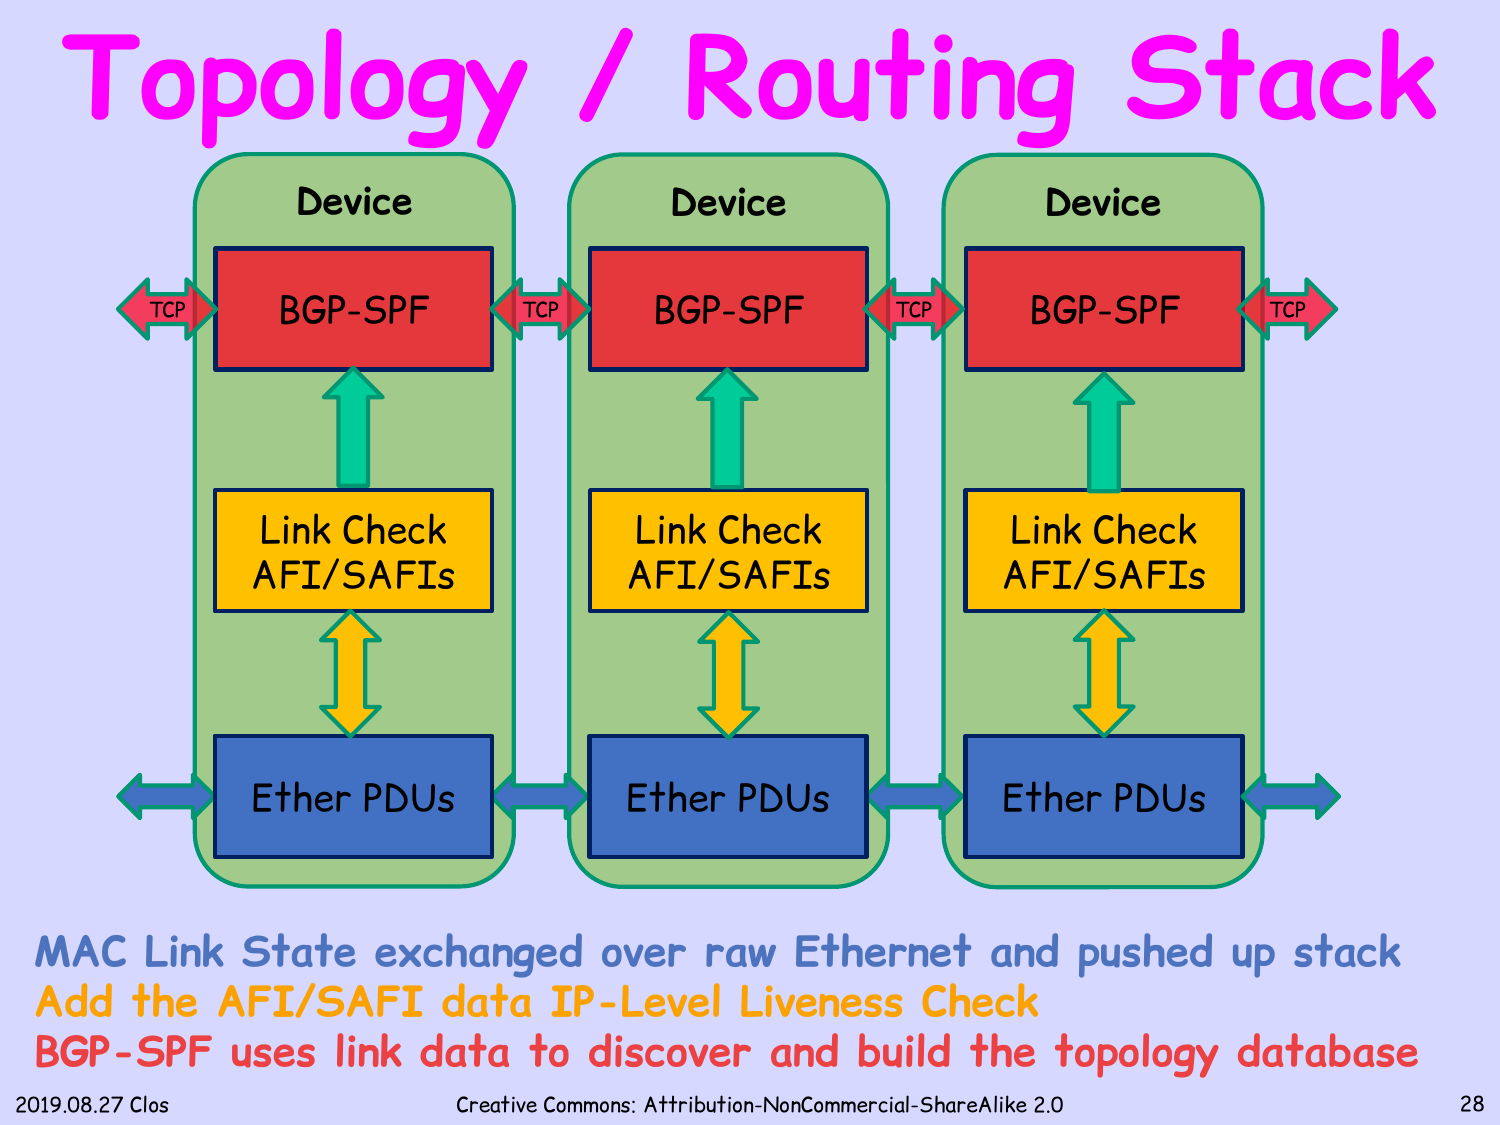

# Topology / Routing Stack
Device
Device
Device
BGP-SPF
BGP-SPF
BGP-SPF
TCP
TCP
TCP
TCP

Link Check
AFI/SAFIs
Link Check
AFI/SAFIs
Link Check
AFI/SAFIs

Ether PDUs
Ether PDUs
Ether PDUs

MAC Link State exchanged over raw Ethernet and pushed up stack
Add the AFI/SAFI data IP-Level Liveness Check
BGP-SPF uses link data to discover and build the topology database
28
2019.08.27 Clos
Creative Commons: Attribution-NonCommercial-ShareAlike 2.0